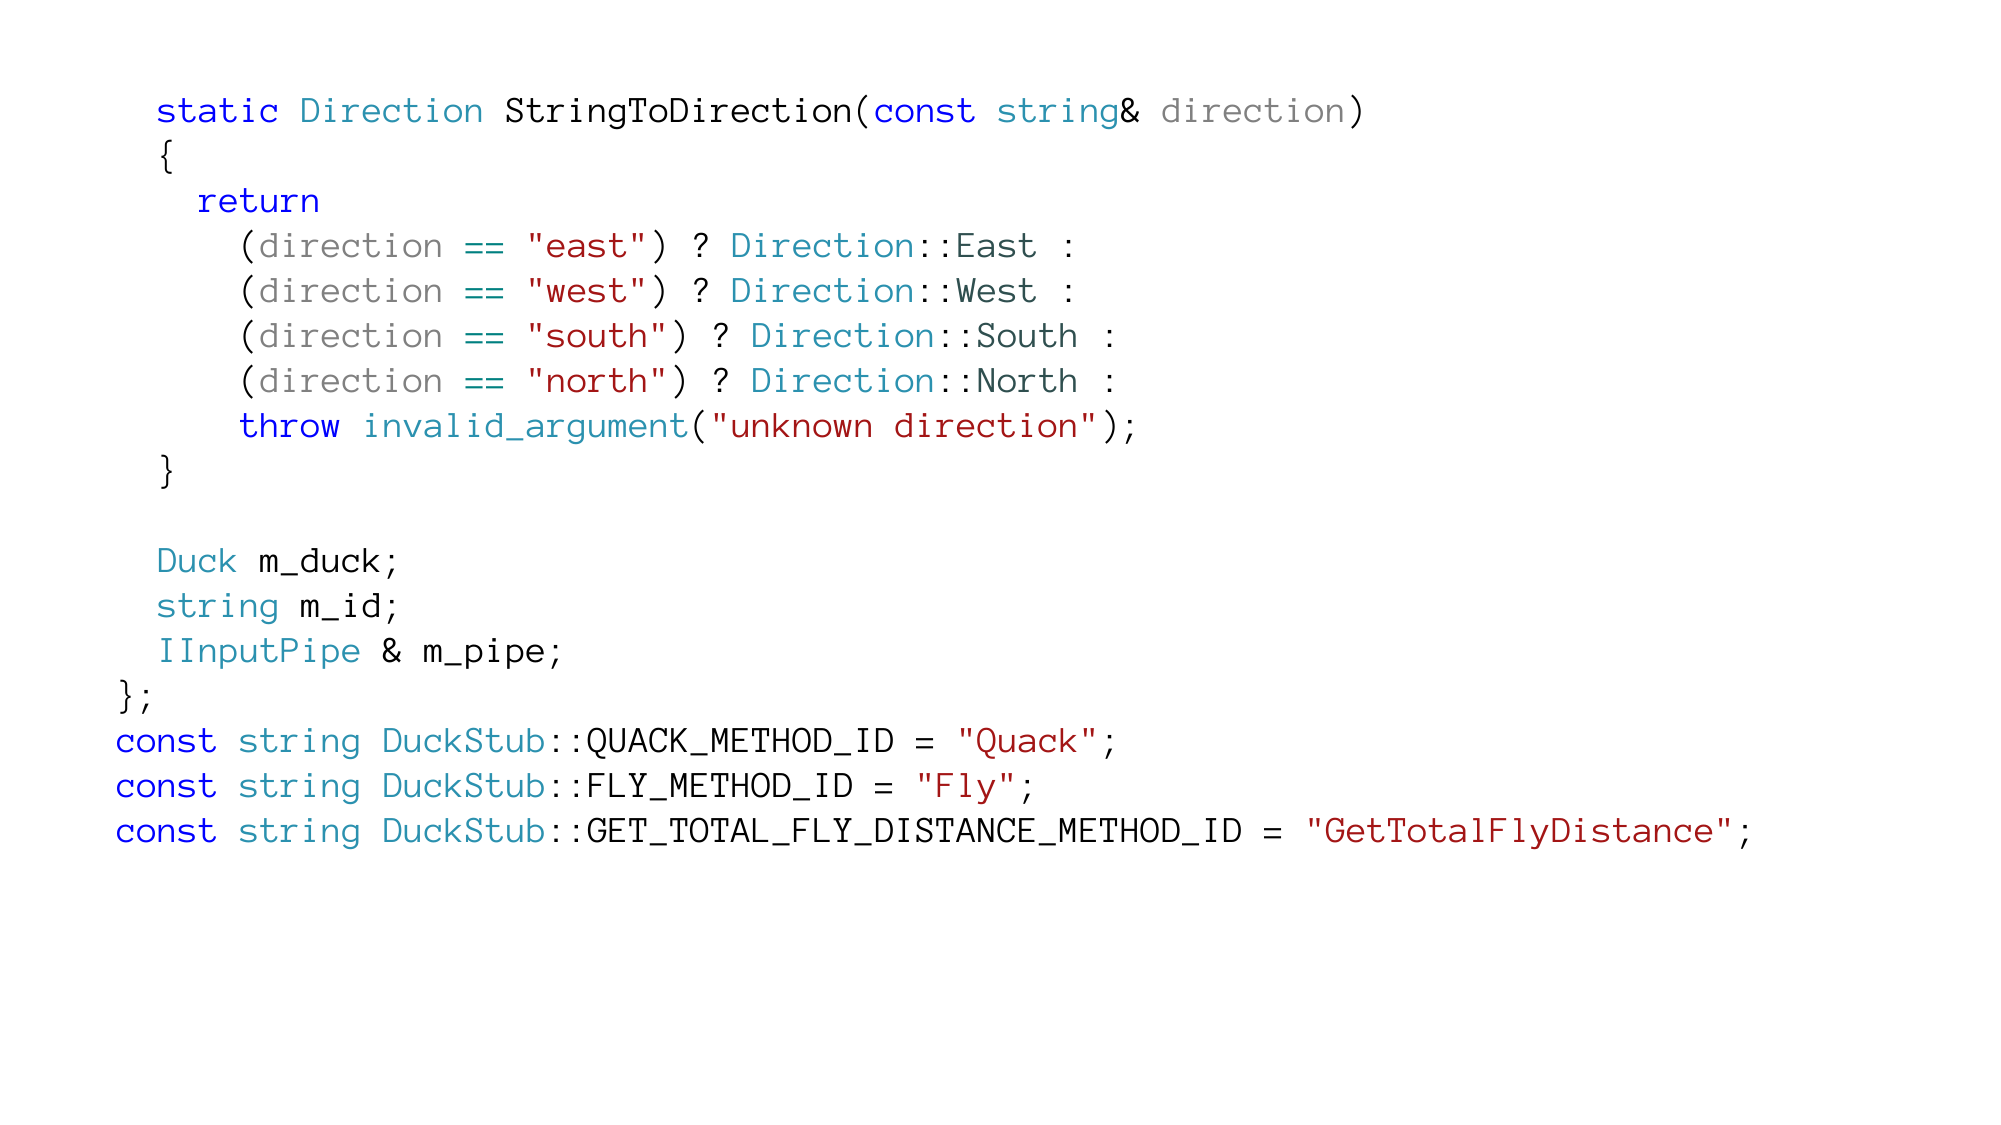

static Direction StringToDirection(const string& direction)
  {
    return
      (direction == "east") ? Direction::East :
      (direction == "west") ? Direction::West :
      (direction == "south") ? Direction::South :
      (direction == "north") ? Direction::North :
      throw invalid_argument("unknown direction");
  }

  Duck m_duck;
  string m_id;
  IInputPipe & m_pipe;
};
const string DuckStub::QUACK_METHOD_ID = "Quack";
const string DuckStub::FLY_METHOD_ID = "Fly";
const string DuckStub::GET_TOTAL_FLY_DISTANCE_METHOD_ID = "GetTotalFlyDistance";